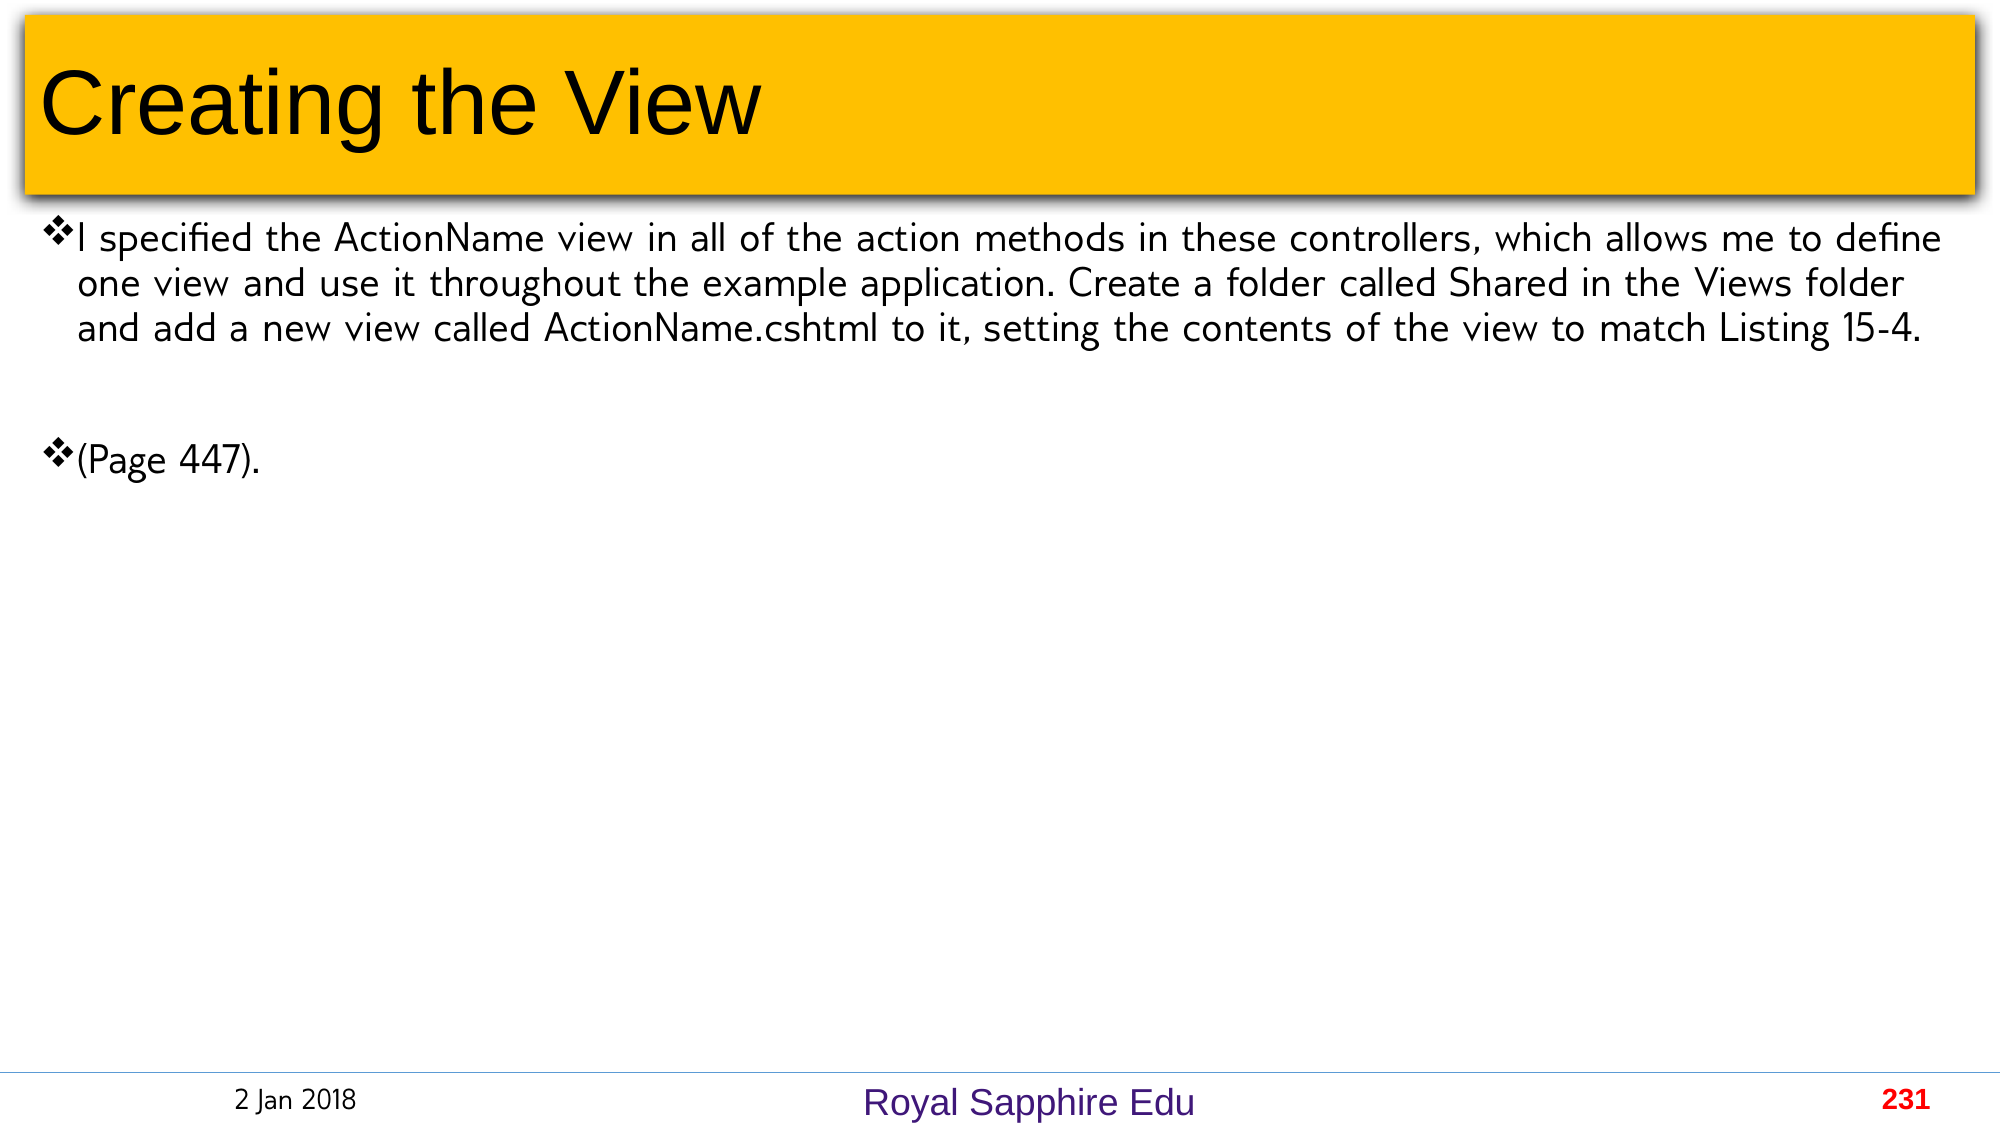

# Creating the View
I specified the ActionName view in all of the action methods in these controllers, which allows me to define one view and use it throughout the example application. Create a folder called Shared in the Views folder and add a new view called ActionName.cshtml to it, setting the contents of the view to match Listing 15-4.

(Page 447).
2 Jan 2018
231